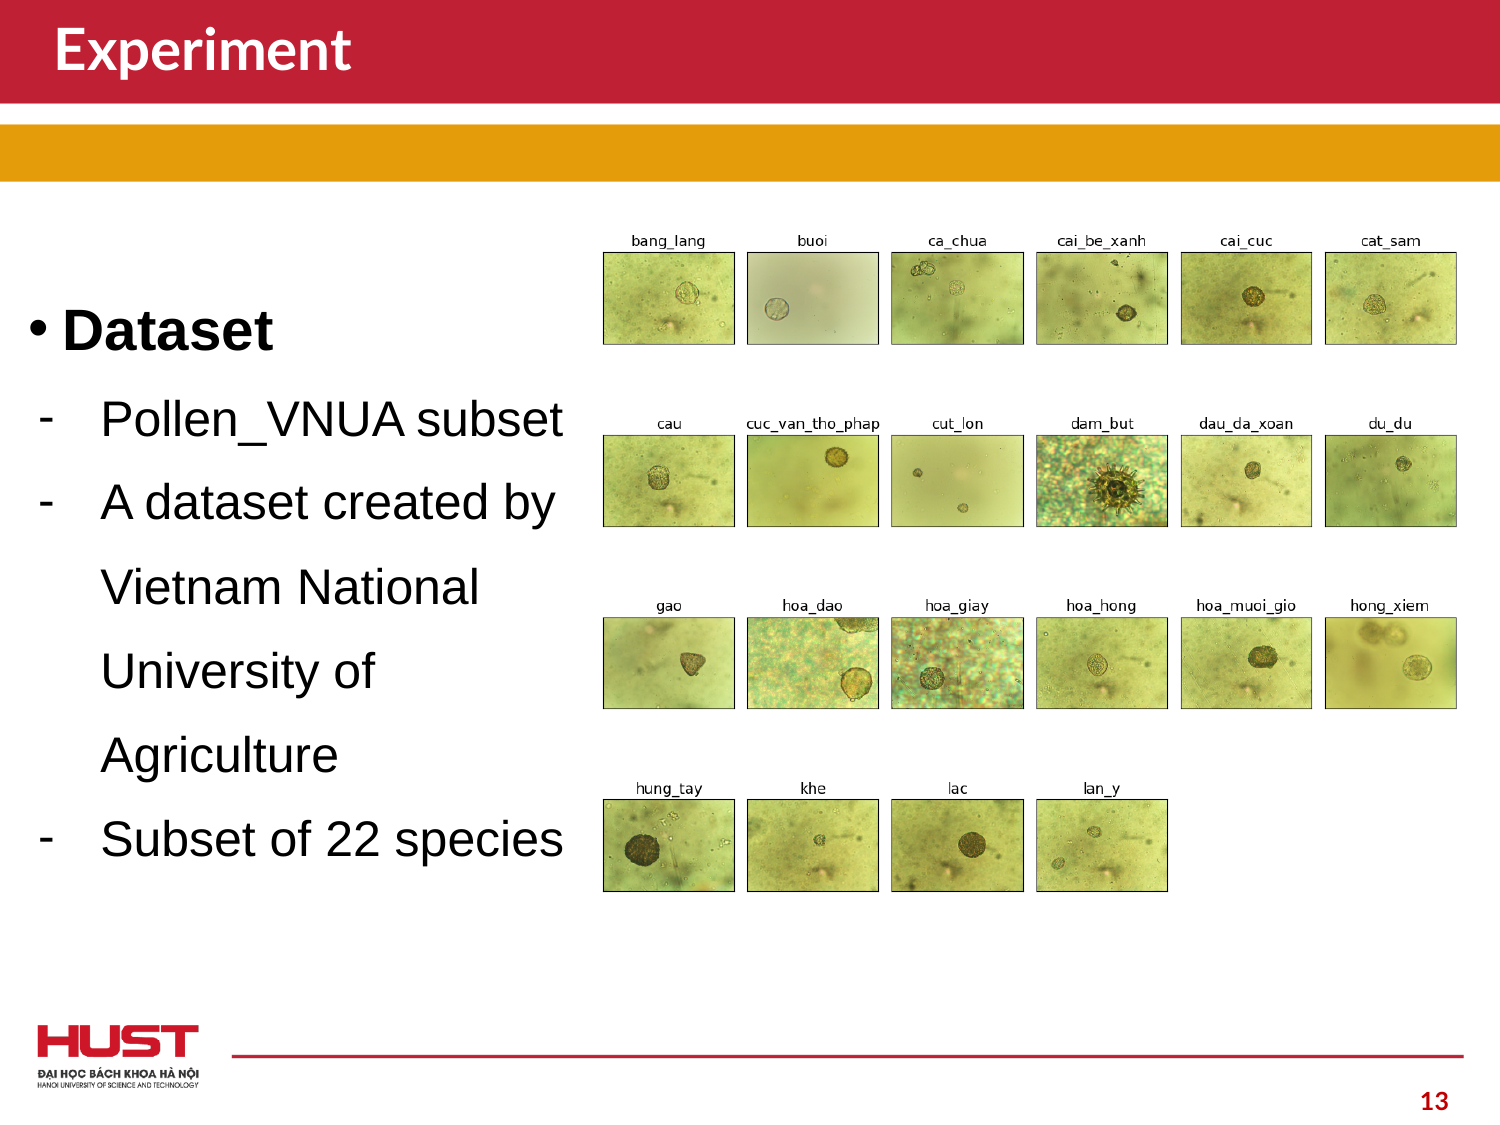

# Experiment

Dataset
Pollen_VNUA subset
A dataset created by Vietnam National University of Agriculture
Subset of 22 species

13